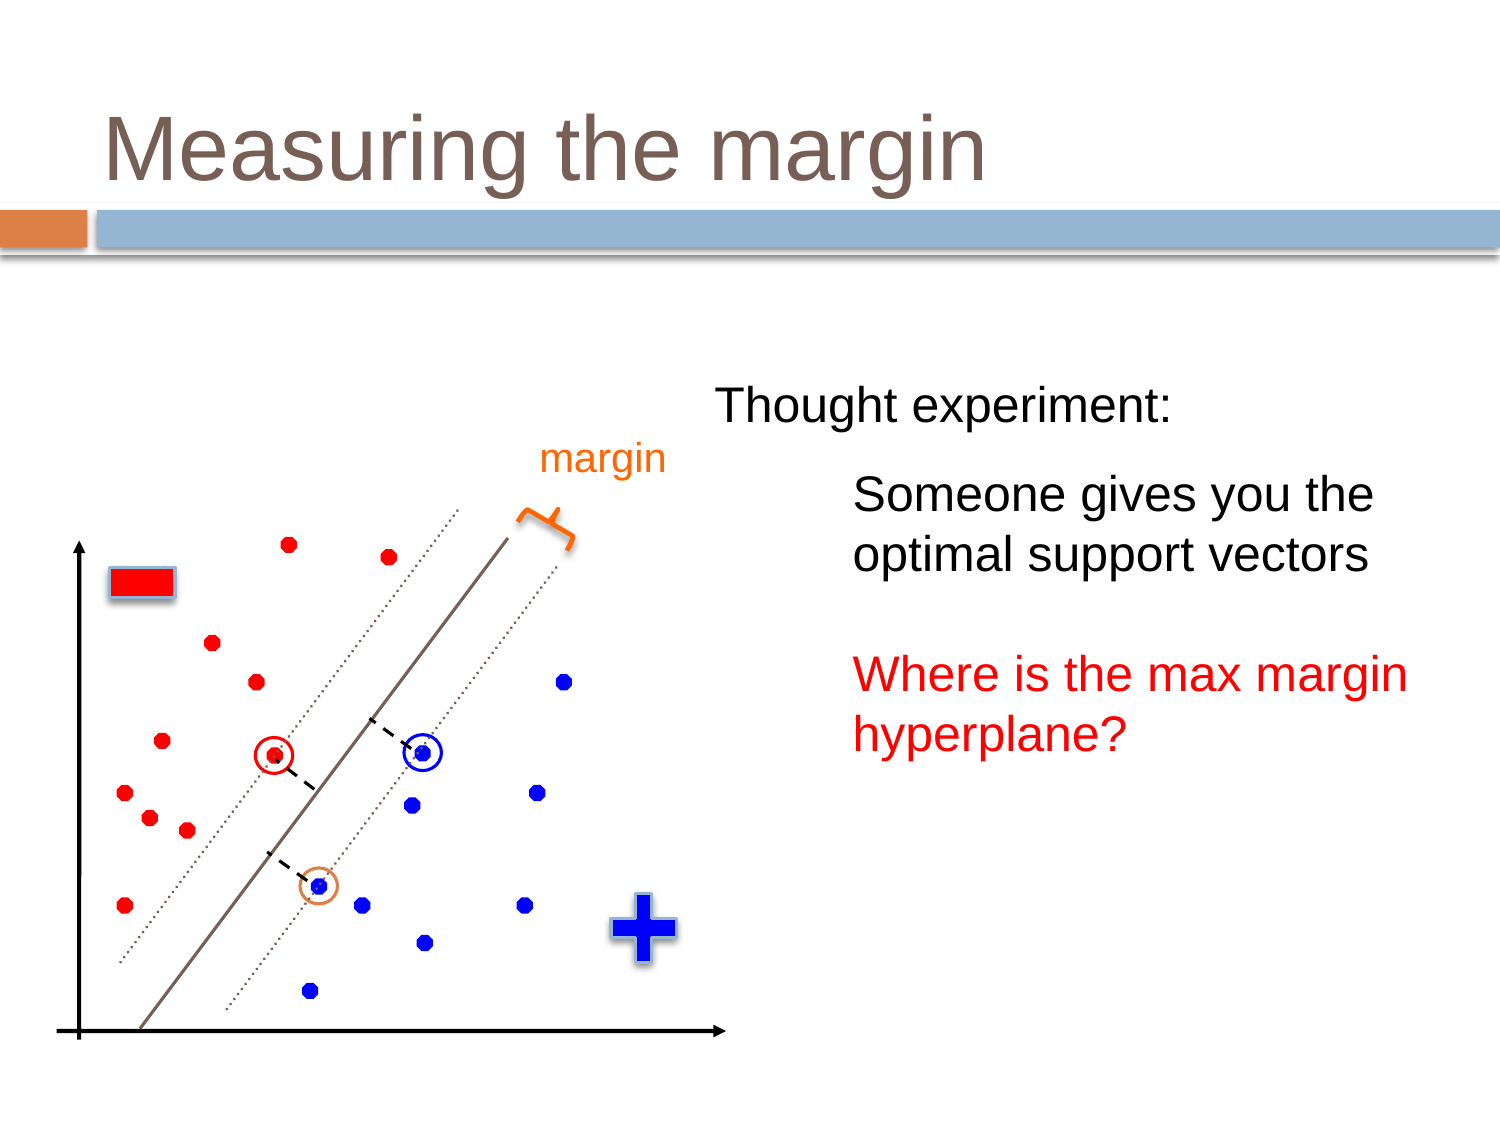

# Measuring the margin
Thought experiment:
margin
Someone gives you the optimal support vectors

Where is the max margin hyperplane?